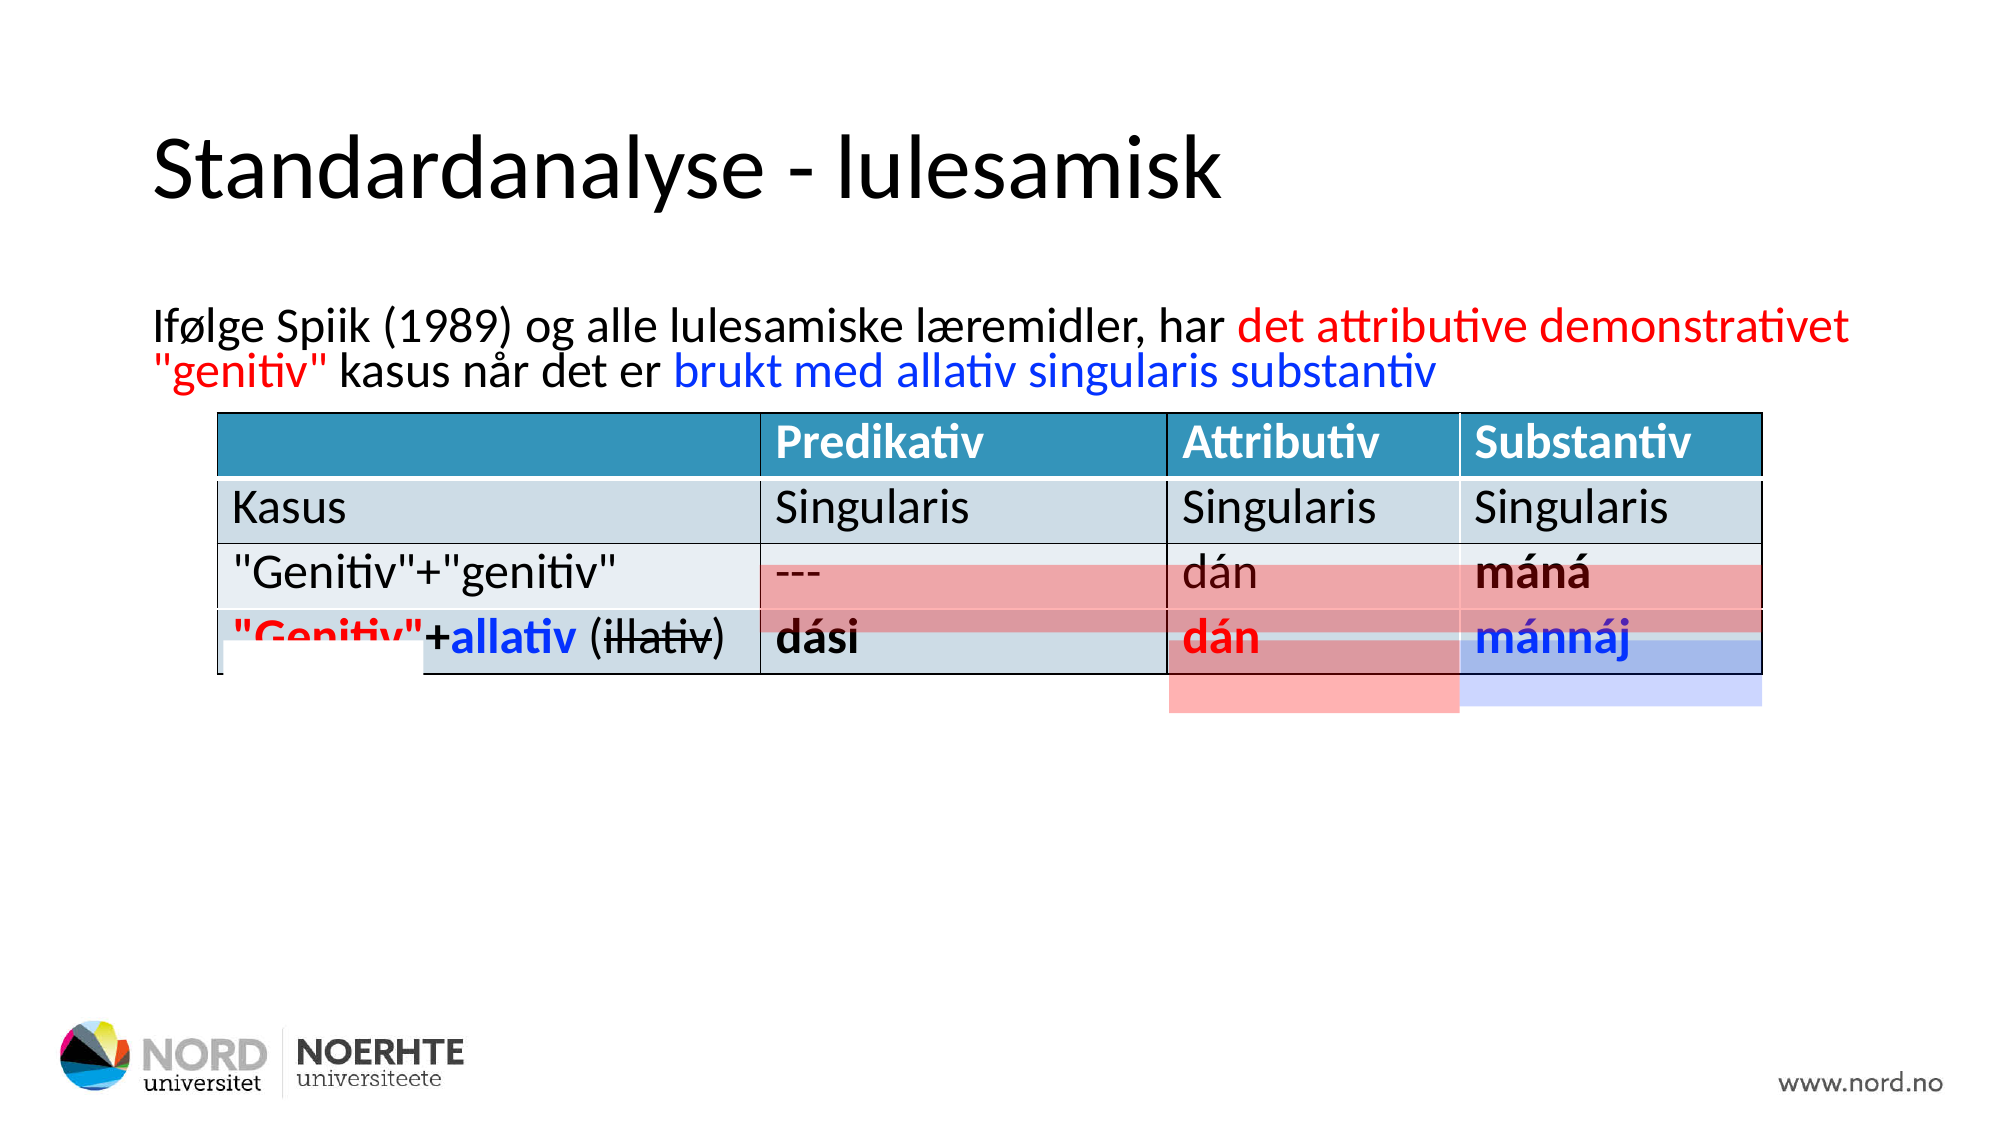

# Standardanalyse - lulesamisk
Ifølge Spiik (1989) og alle lulesamiske læremidler, har det attributive demonstrativet "genitiv" kasus når det er brukt med allativ singularis substantiv

|  | Predikativ | Attributiv | Substantiv |
| --- | --- | --- | --- |
| Kasus | Singularis | Singularis | Singularis |
| "Genitiv"+"genitiv" | --- | dán | máná |
| "Genitiv"+allativ (illativ) | dási | dán | mánnáj |